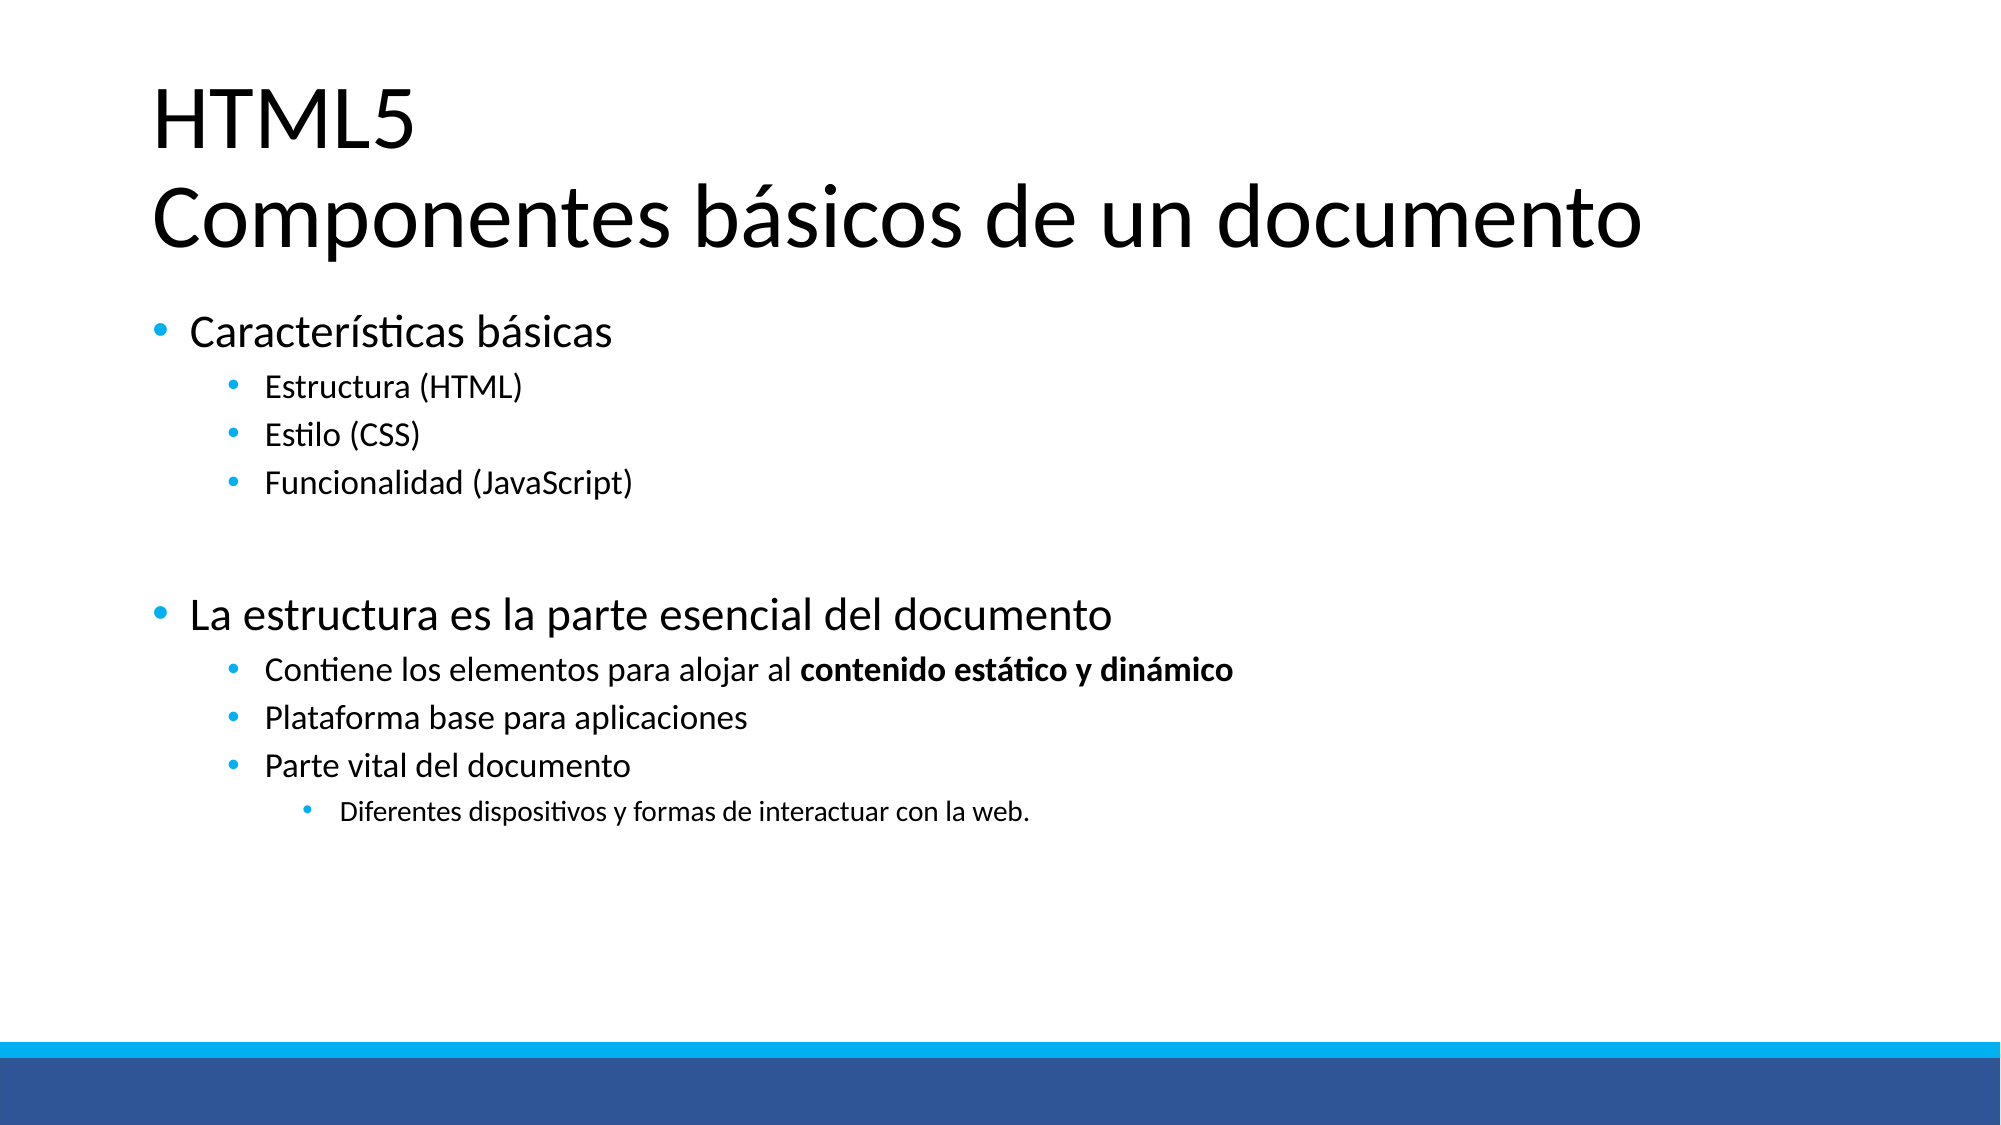

# HTML5 Componentes básicos de un documento
Características básicas
Estructura (HTML)
Estilo (CSS)
Funcionalidad (JavaScript)

La estructura es la parte esencial del documento
Contiene los elementos para alojar al contenido estático y dinámico
Plataforma base para aplicaciones
Parte vital del documento
Diferentes dispositivos y formas de interactuar con la web.